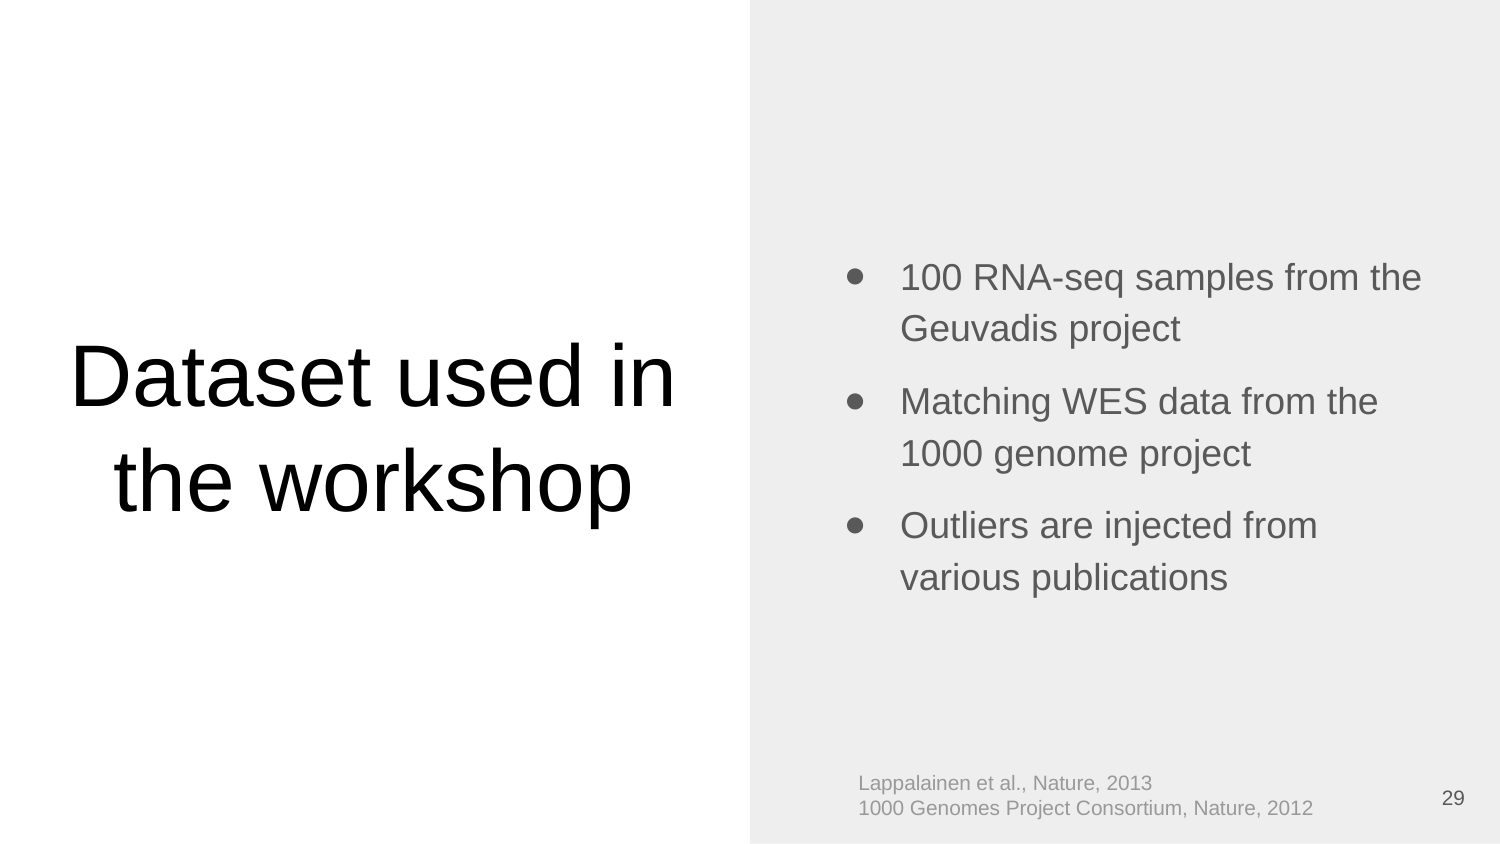

100 RNA-seq samples from the Geuvadis project
Matching WES data from the 1000 genome project
Outliers are injected from various publications
# Dataset used in the workshop
Lappalainen et al., Nature, 2013
1000 Genomes Project Consortium, Nature, 2012
29